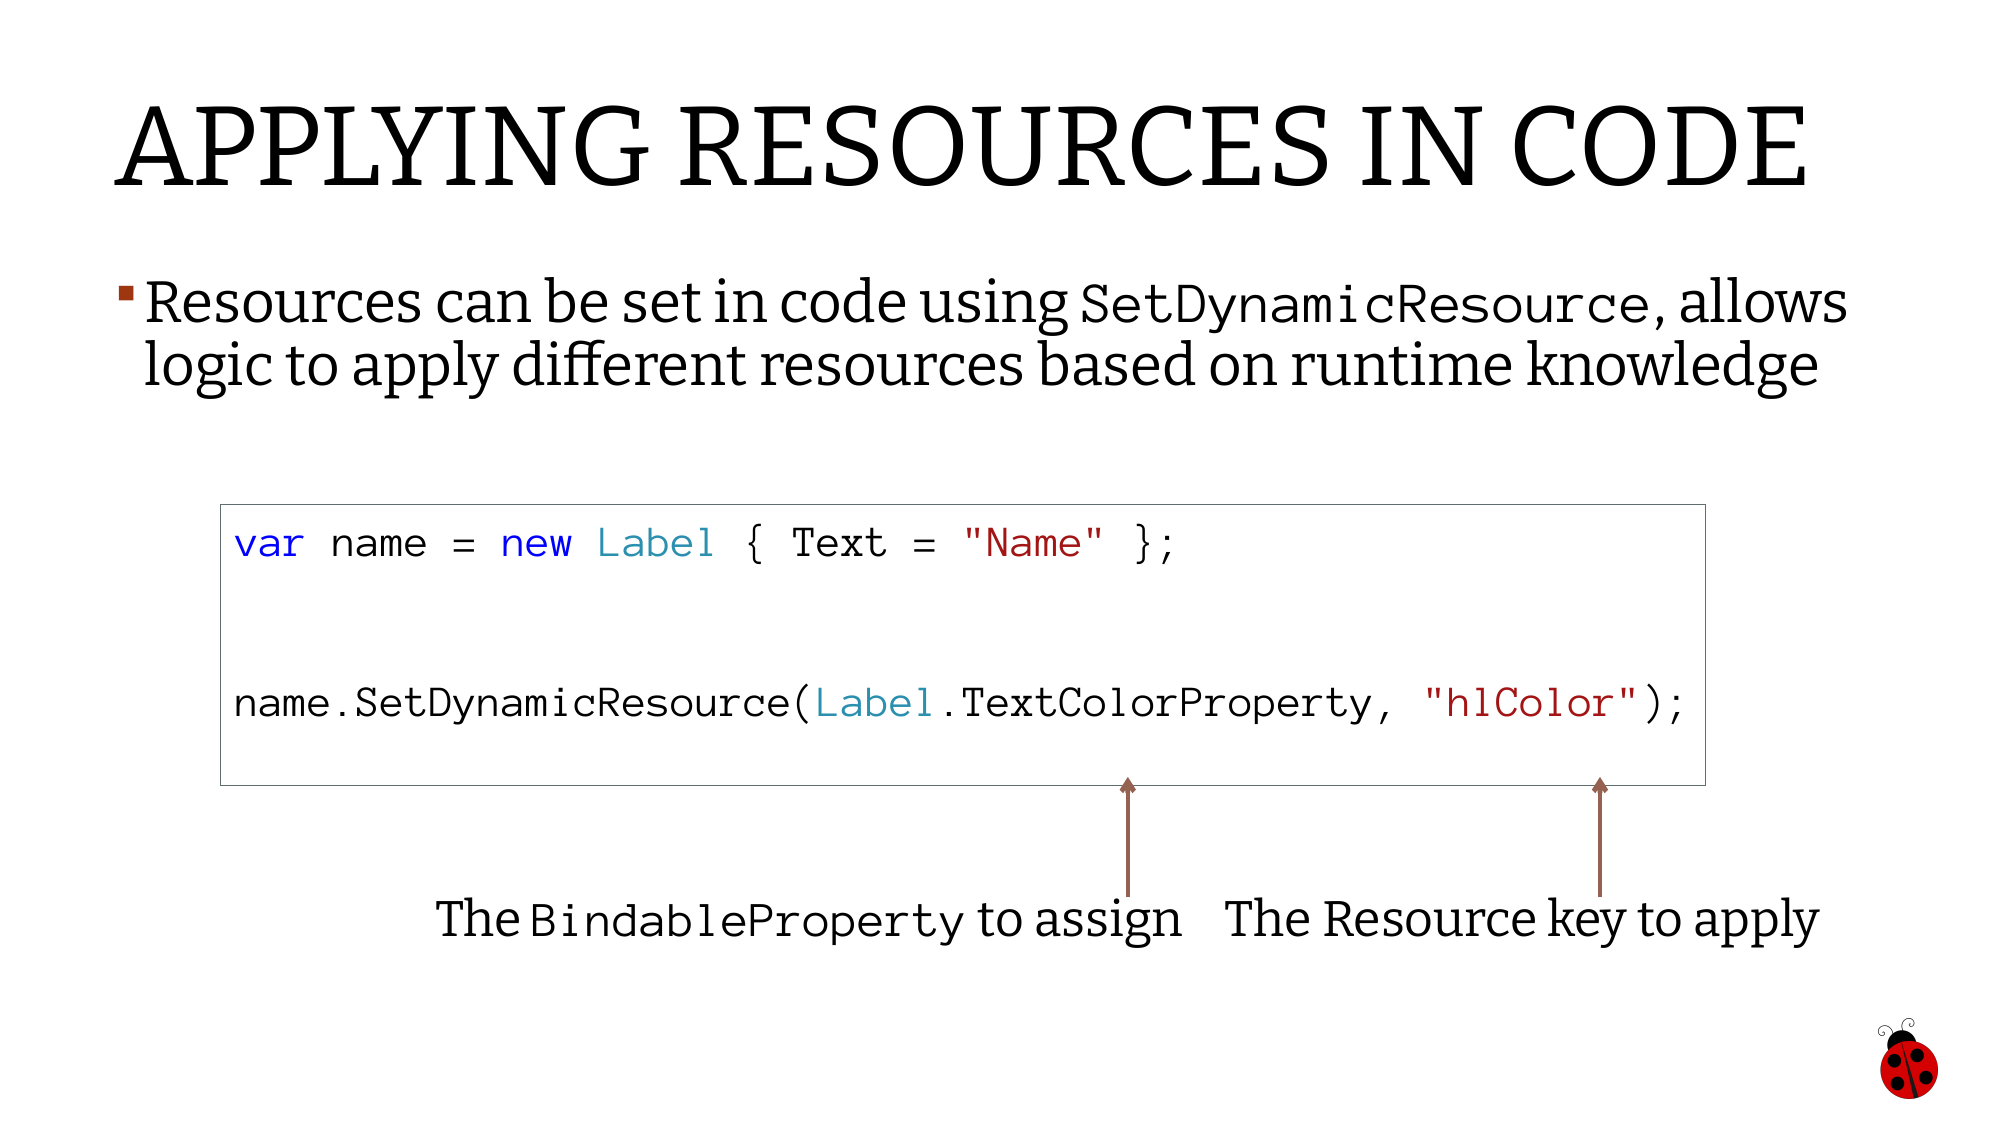

# Applying Resources in code
Resources can be set in code using SetDynamicResource, allows logic to apply different resources based on runtime knowledge
var name = new Label { Text = "Name" };

name.SetDynamicResource(Label.TextColorProperty, "hlColor");

The BindableProperty to assign
The Resource key to apply